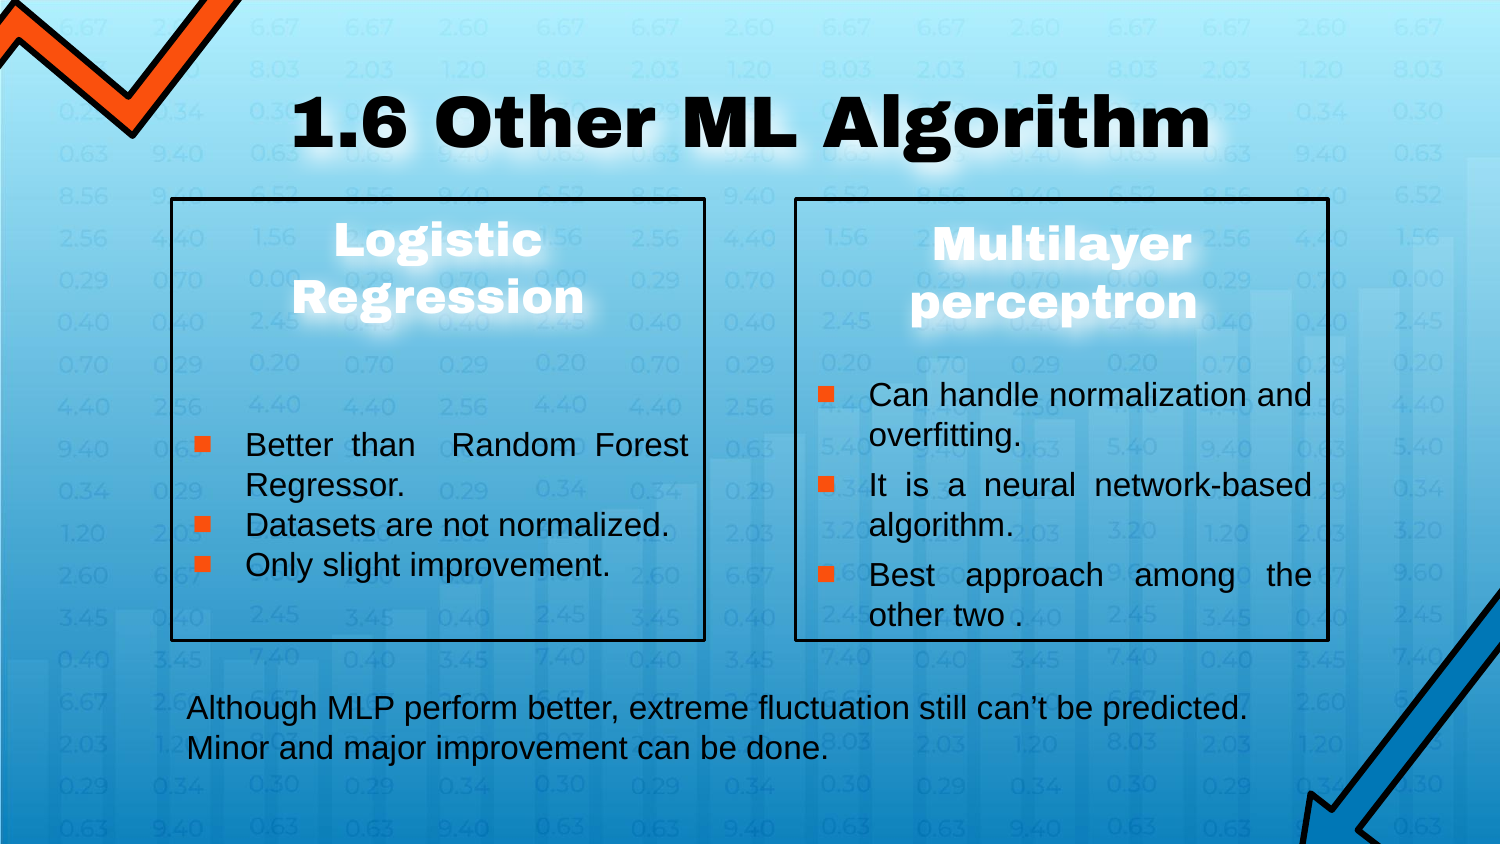

# 1.6 Other ML Algorithm
Logistic Regression

Multilayer perceptron
Can handle normalization and overfitting.
It is a neural network-based algorithm.
Best approach among the other two .
Better than  Random Forest
Regressor.
Datasets are not normalized.
Only slight improvement.
Although MLP perform better, extreme fluctuation still can’t be predicted.
Minor and major improvement can be done.